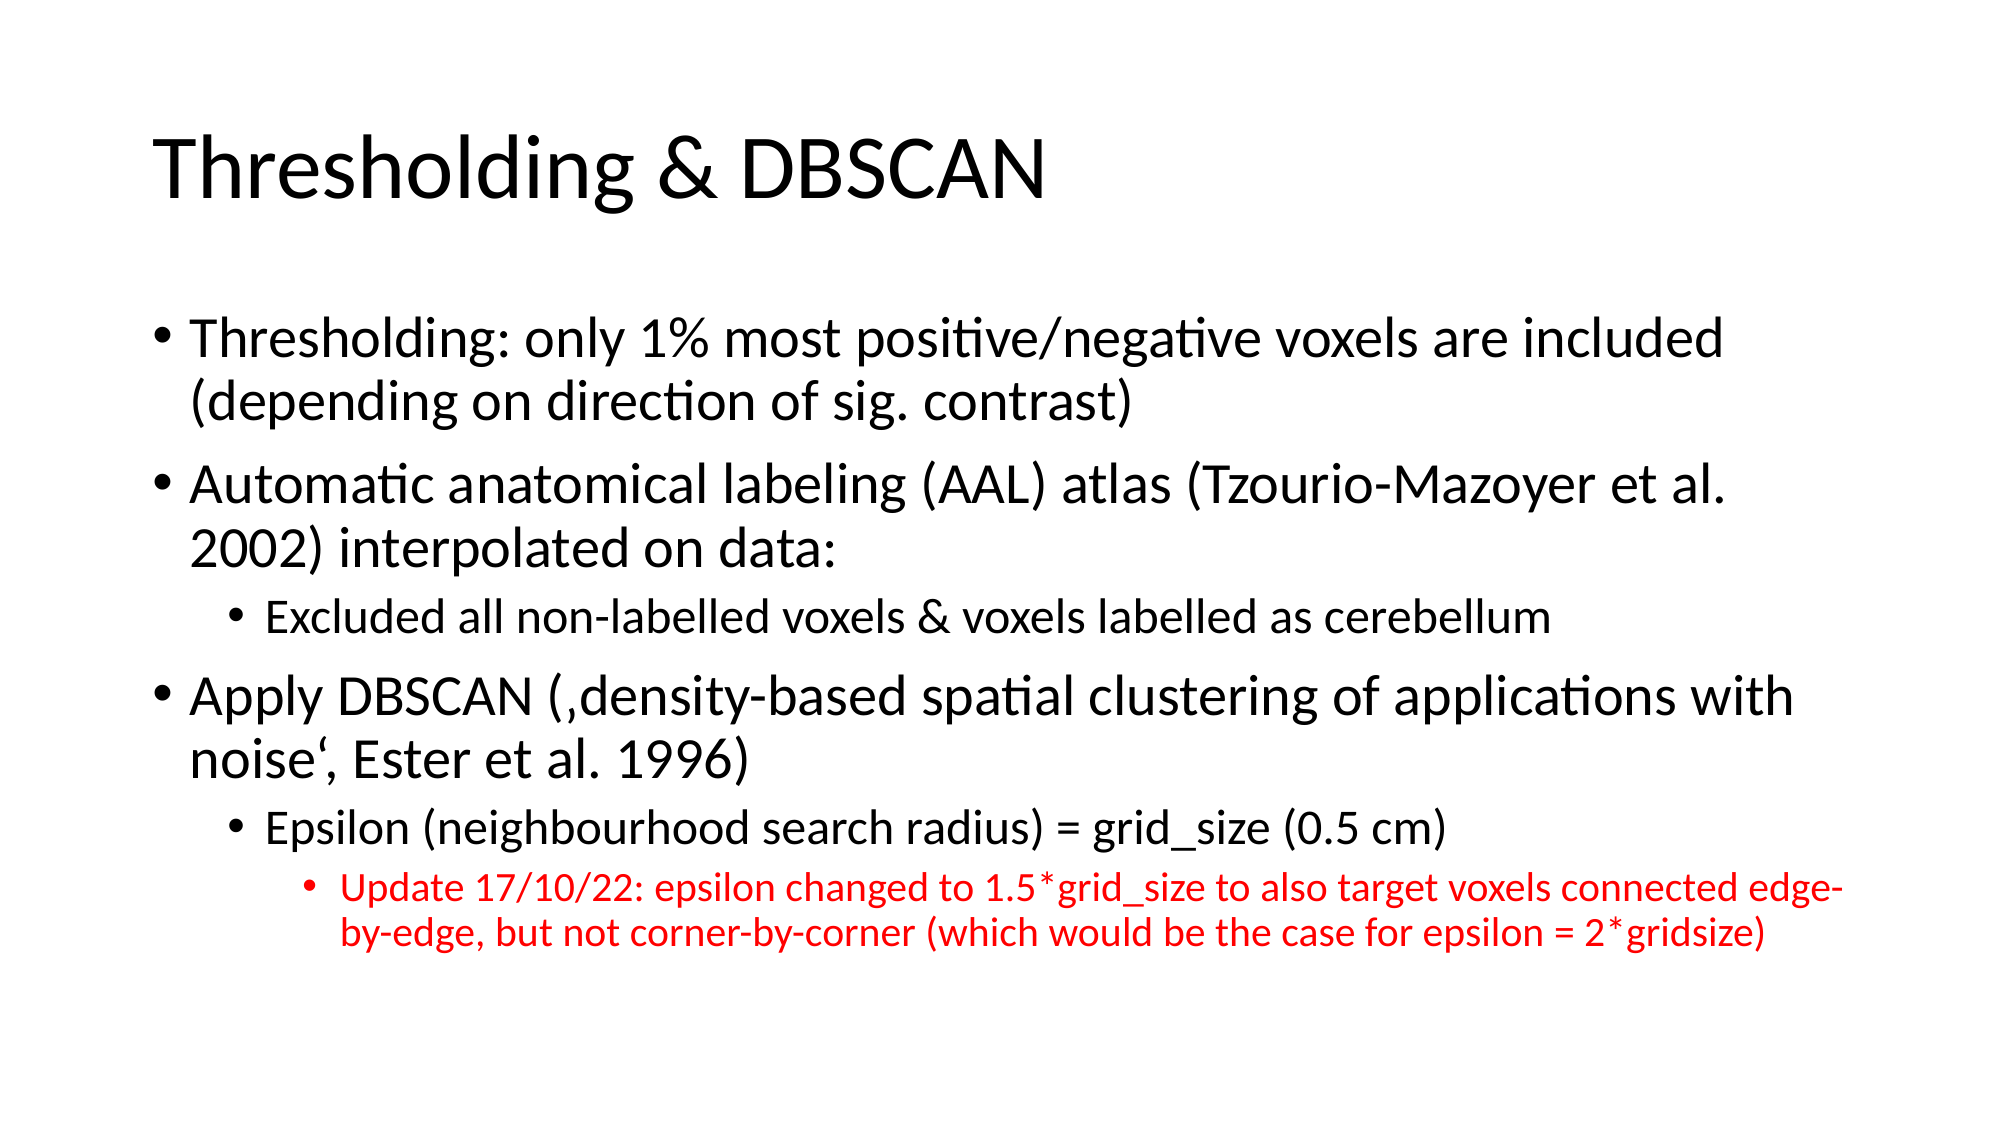

# Thresholding & DBSCAN
Thresholding: only 1% most positive/negative voxels are included (depending on direction of sig. contrast)
Automatic anatomical labeling (AAL) atlas (Tzourio-Mazoyer et al. 2002) interpolated on data:
Excluded all non-labelled voxels & voxels labelled as cerebellum
Apply DBSCAN (‚density-based spatial clustering of applications with noise‘, Ester et al. 1996)
Epsilon (neighbourhood search radius) = grid_size (0.5 cm)
Update 17/10/22: epsilon changed to 1.5*grid_size to also target voxels connected edge-by-edge, but not corner-by-corner (which would be the case for epsilon = 2*gridsize)